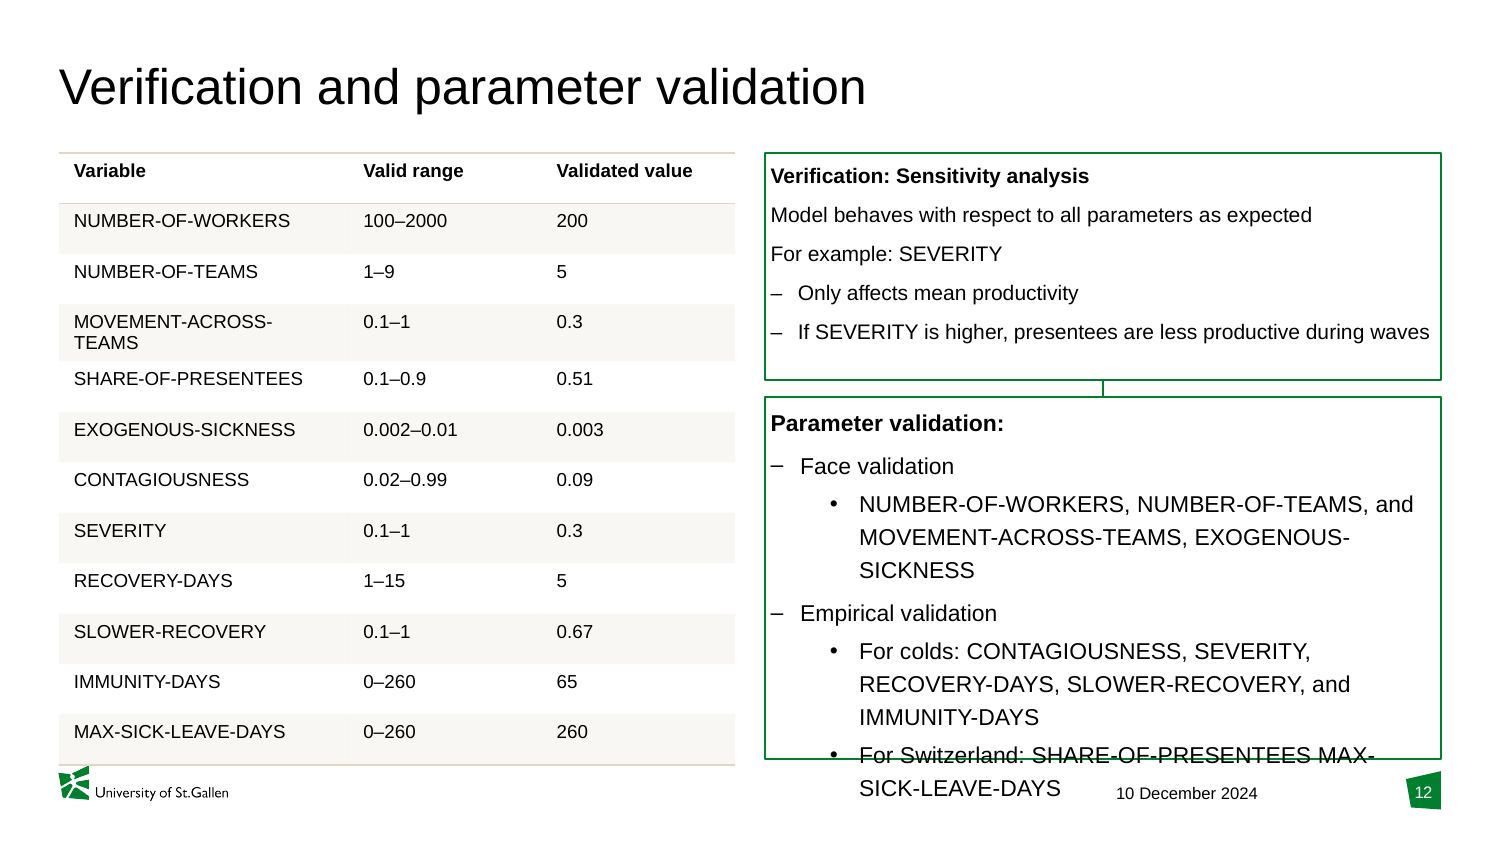

# Verification and parameter validation
| Variable | Valid range | Validated value |
| --- | --- | --- |
| NUMBER-OF-WORKERS | 100–2000 | 200 |
| NUMBER-OF-TEAMS | 1–9 | 5 |
| MOVEMENT-ACROSS-TEAMS | 0.1–1 | 0.3 |
| SHARE-OF-PRESENTEES | 0.1–0.9 | 0.51 |
| EXOGENOUS-SICKNESS | 0.002–0.01 | 0.003 |
| CONTAGIOUSNESS | 0.02–0.99 | 0.09 |
| SEVERITY | 0.1–1 | 0.3 |
| RECOVERY-DAYS | 1–15 | 5 |
| SLOWER-RECOVERY | 0.1–1 | 0.67 |
| IMMUNITY-DAYS | 0–260 | 65 |
| MAX-SICK-LEAVE-DAYS | 0–260 | 260 |
Verification: Sensitivity analysis
Model behaves with respect to all parameters as expected
For example: SEVERITY
Only affects mean productivity
If SEVERITY is higher, presentees are less productive during waves
Parameter validation:
Face validation
NUMBER-OF-WORKERS, NUMBER-OF-TEAMS, and MOVEMENT-ACROSS-TEAMS, EXOGENOUS-SICKNESS
Empirical validation
For colds: CONTAGIOUSNESS, SEVERITY, RECOVERY-DAYS, SLOWER-RECOVERY, and IMMUNITY-DAYS
For Switzerland: SHARE-OF-PRESENTEES MAX-SICK-LEAVE-DAYS
12